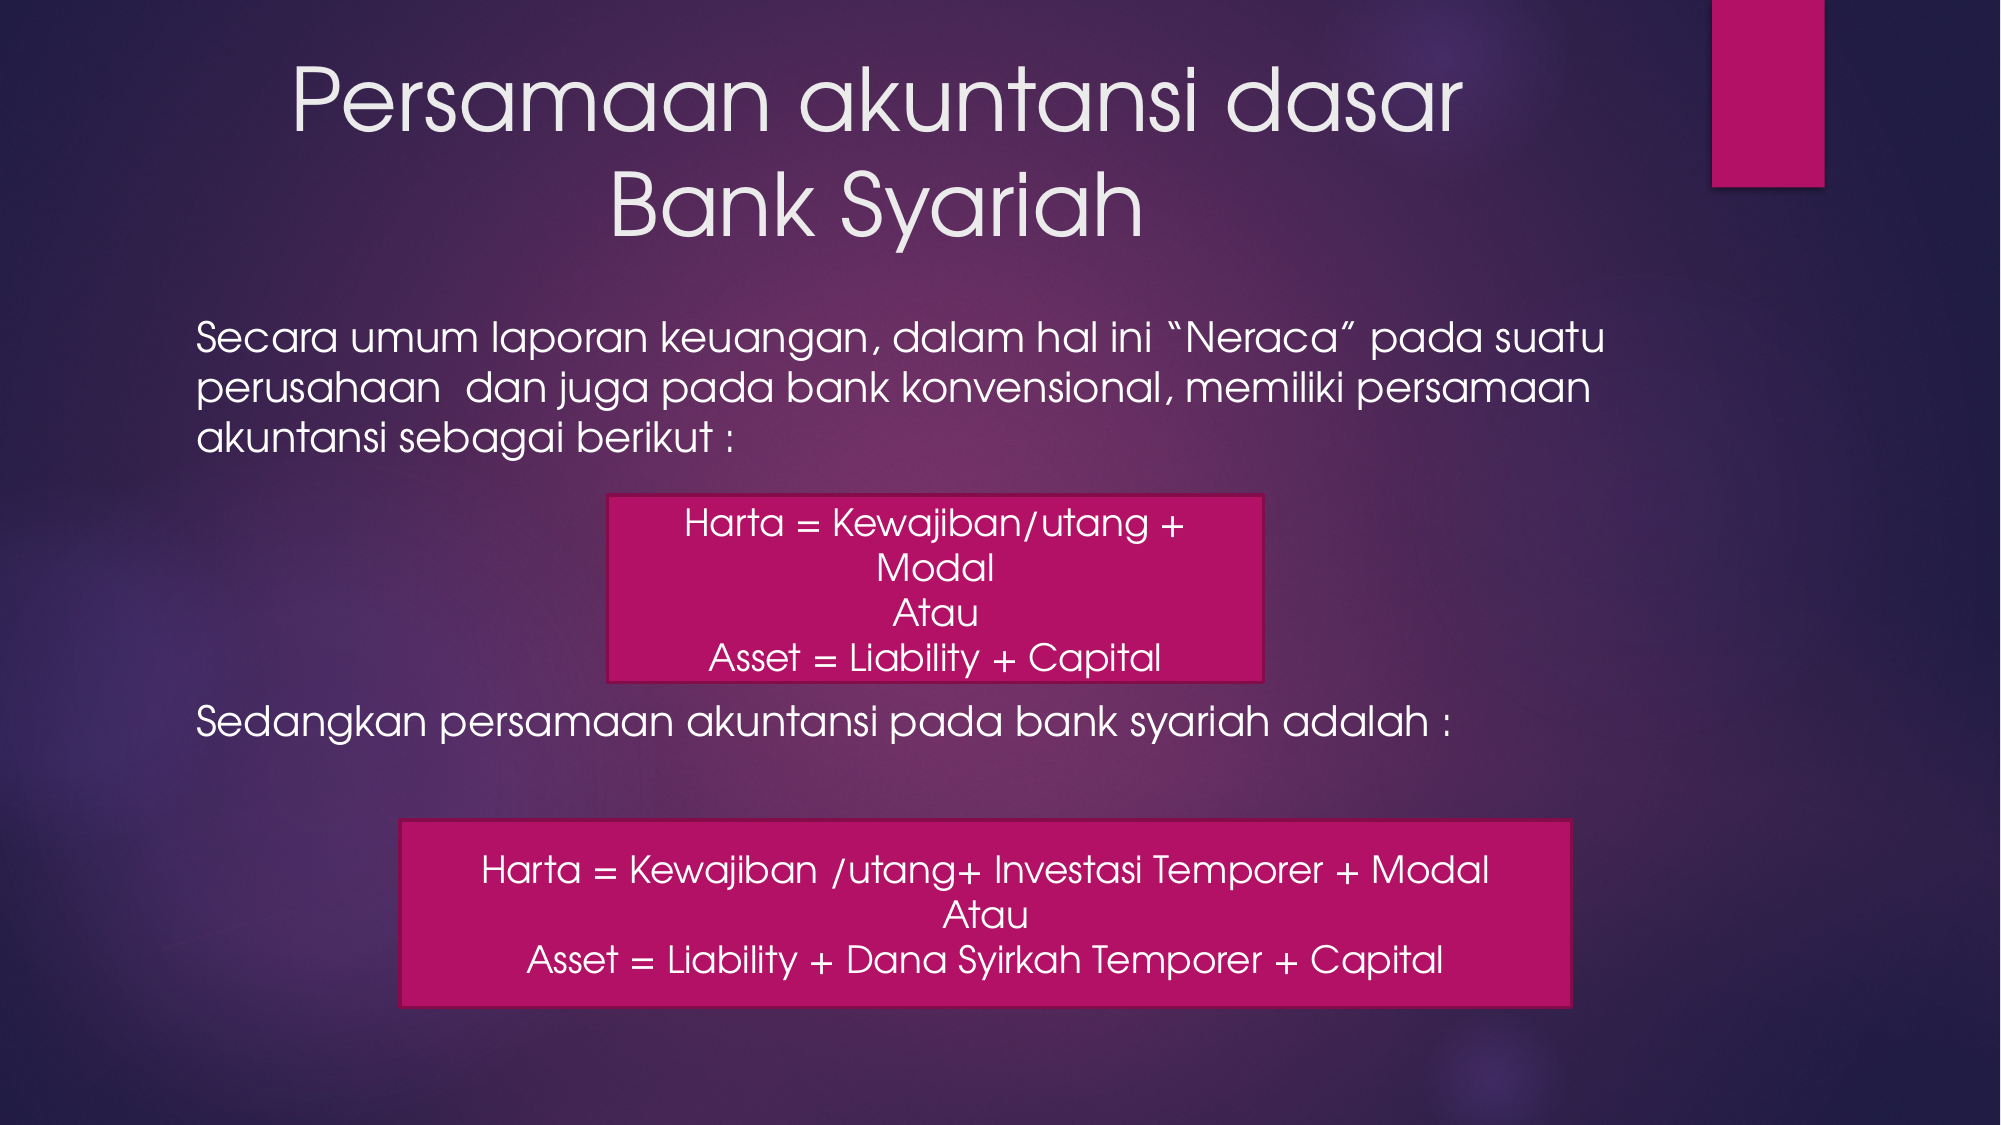

# Persamaan akuntansi dasar Bank Syariah
Secara umum laporan keuangan, dalam hal ini “Neraca” pada suatu perusahaan  dan juga pada bank konvensional, memiliki persamaan akuntansi sebagai berikut :

Sedangkan persamaan akuntansi pada bank syariah adalah :

Harta = Kewajiban/utang + Modal
Atau
Asset = Liability + Capital
Harta = Kewajiban /utang+ Investasi Temporer + Modal
Atau
Asset = Liability + Dana Syirkah Temporer + Capital